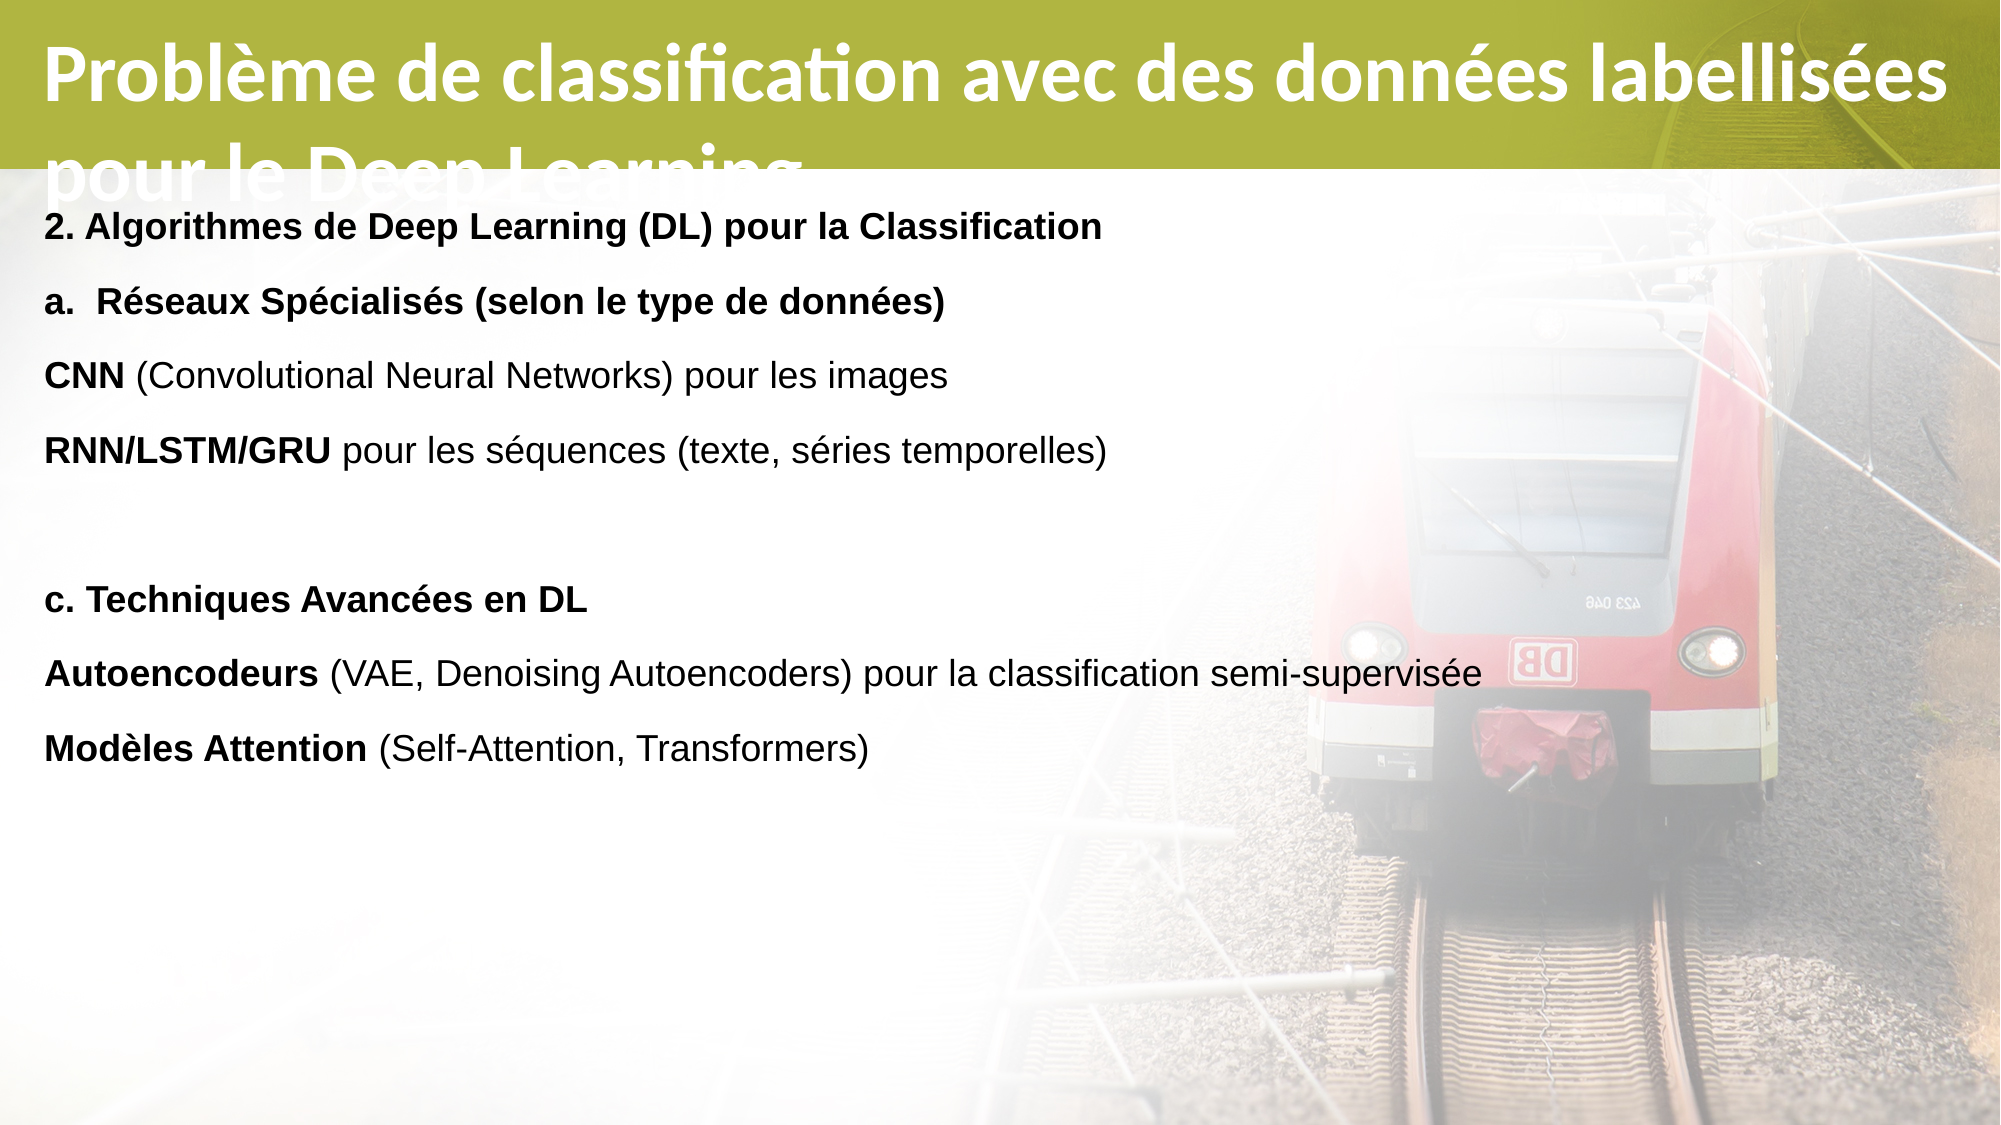

# Problème de classification avec des données labellisées pour le Deep Learning
2. Algorithmes de Deep Learning (DL) pour la Classification
a.  Réseaux Spécialisés (selon le type de données)
CNN (Convolutional Neural Networks) pour les images
RNN/LSTM/GRU pour les séquences (texte, séries temporelles)

c. Techniques Avancées en DL
Autoencodeurs (VAE, Denoising Autoencoders) pour la classification semi-supervisée
Modèles Attention (Self-Attention, Transformers)